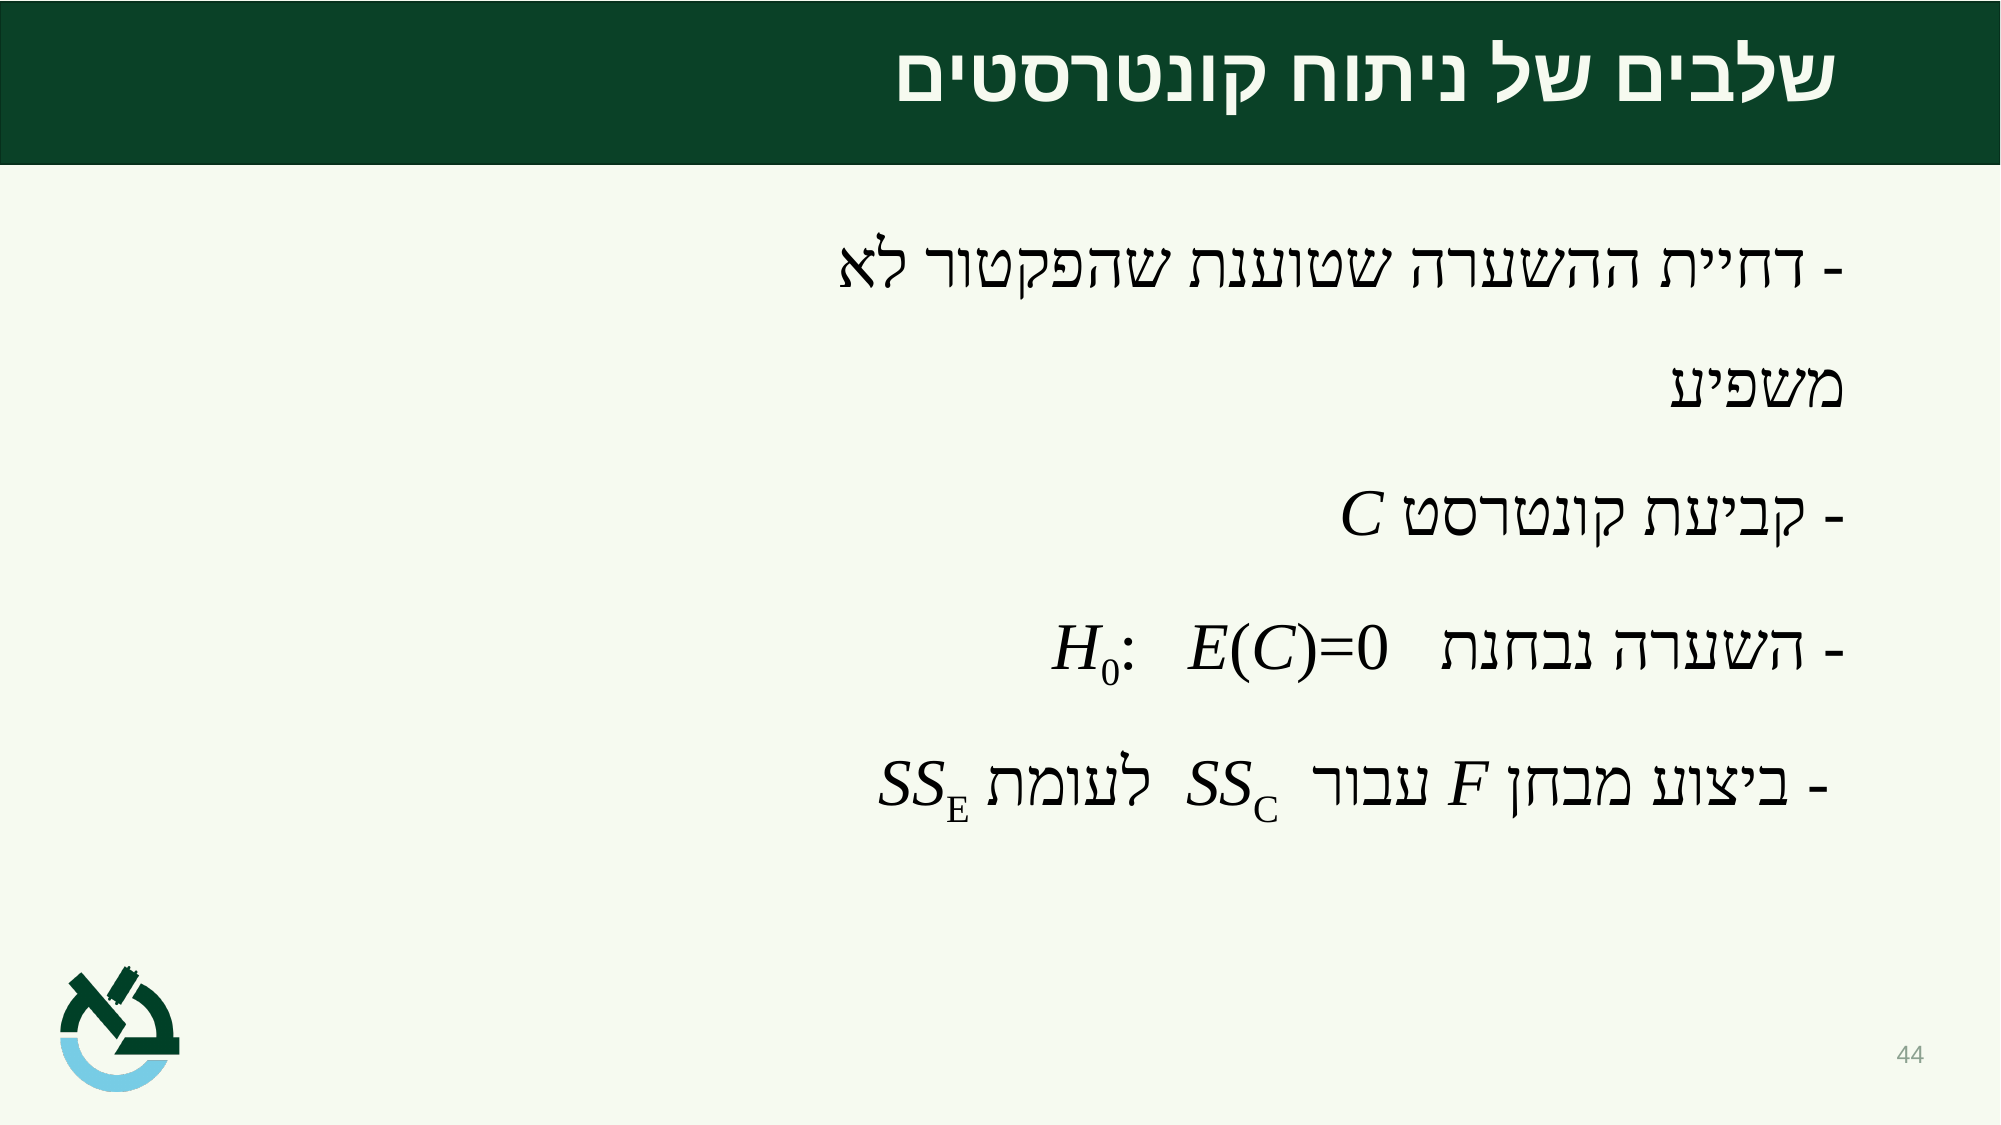

# שלבים של ניתוח קונטרסטים
- דחיית ההשערה שטוענת שהפקטור לא משפיע
- קביעת קונטרסט C
- השערה נבחנת   H0:   E(C)=0
 - ביצוע מבחן F עבור  SSC  לעומת SSE

44